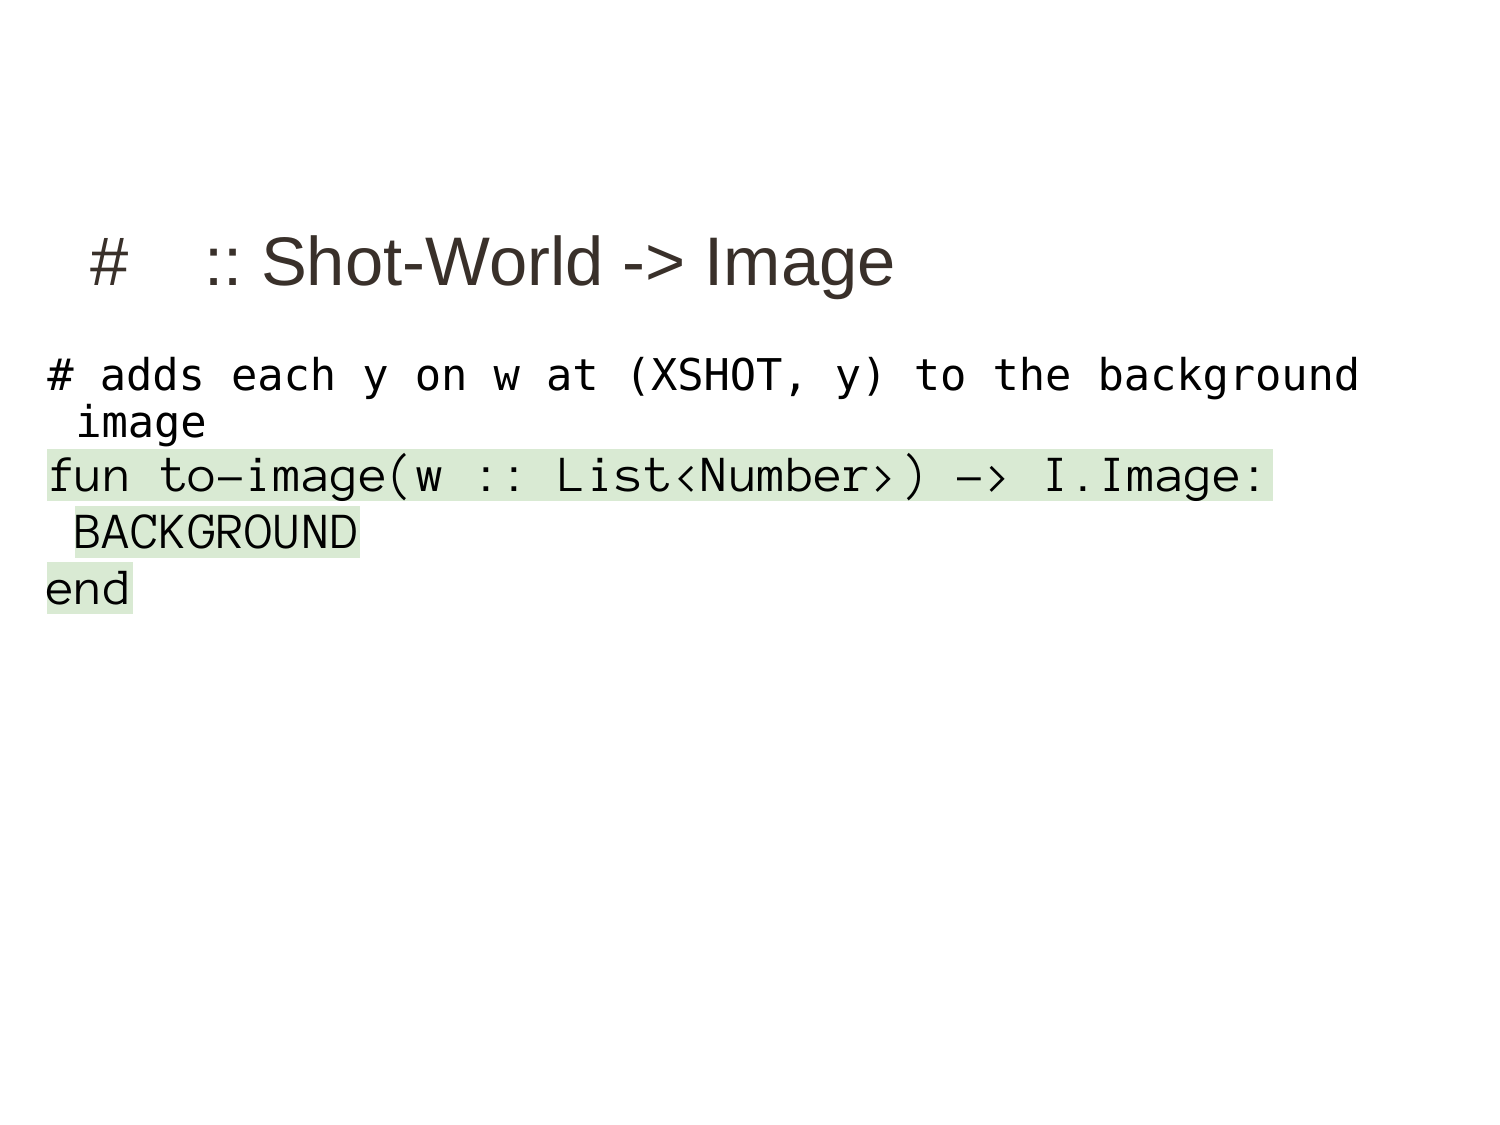

# #    :: Shot-World -> Image
# adds each y on w at (XSHOT, y) to the background image
fun to-image(w :: List<Number>) -> I.Image:
	BACKGROUND
end